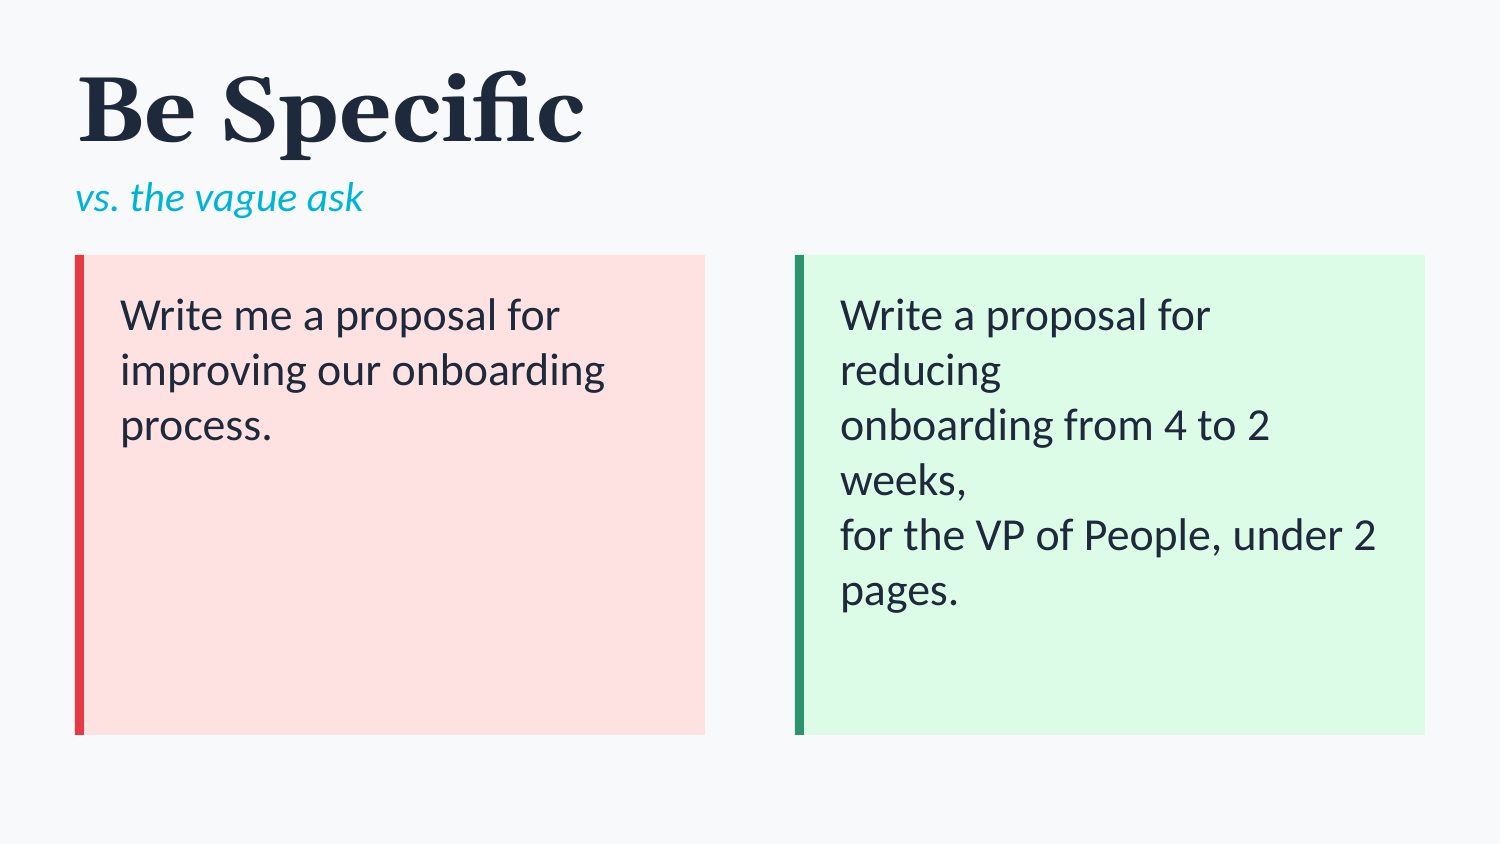

Be Specific
vs. the vague ask

Write me a proposal for
improving our onboarding process.
Write a proposal for reducing
onboarding from 4 to 2 weeks,
for the VP of People, under 2 pages.